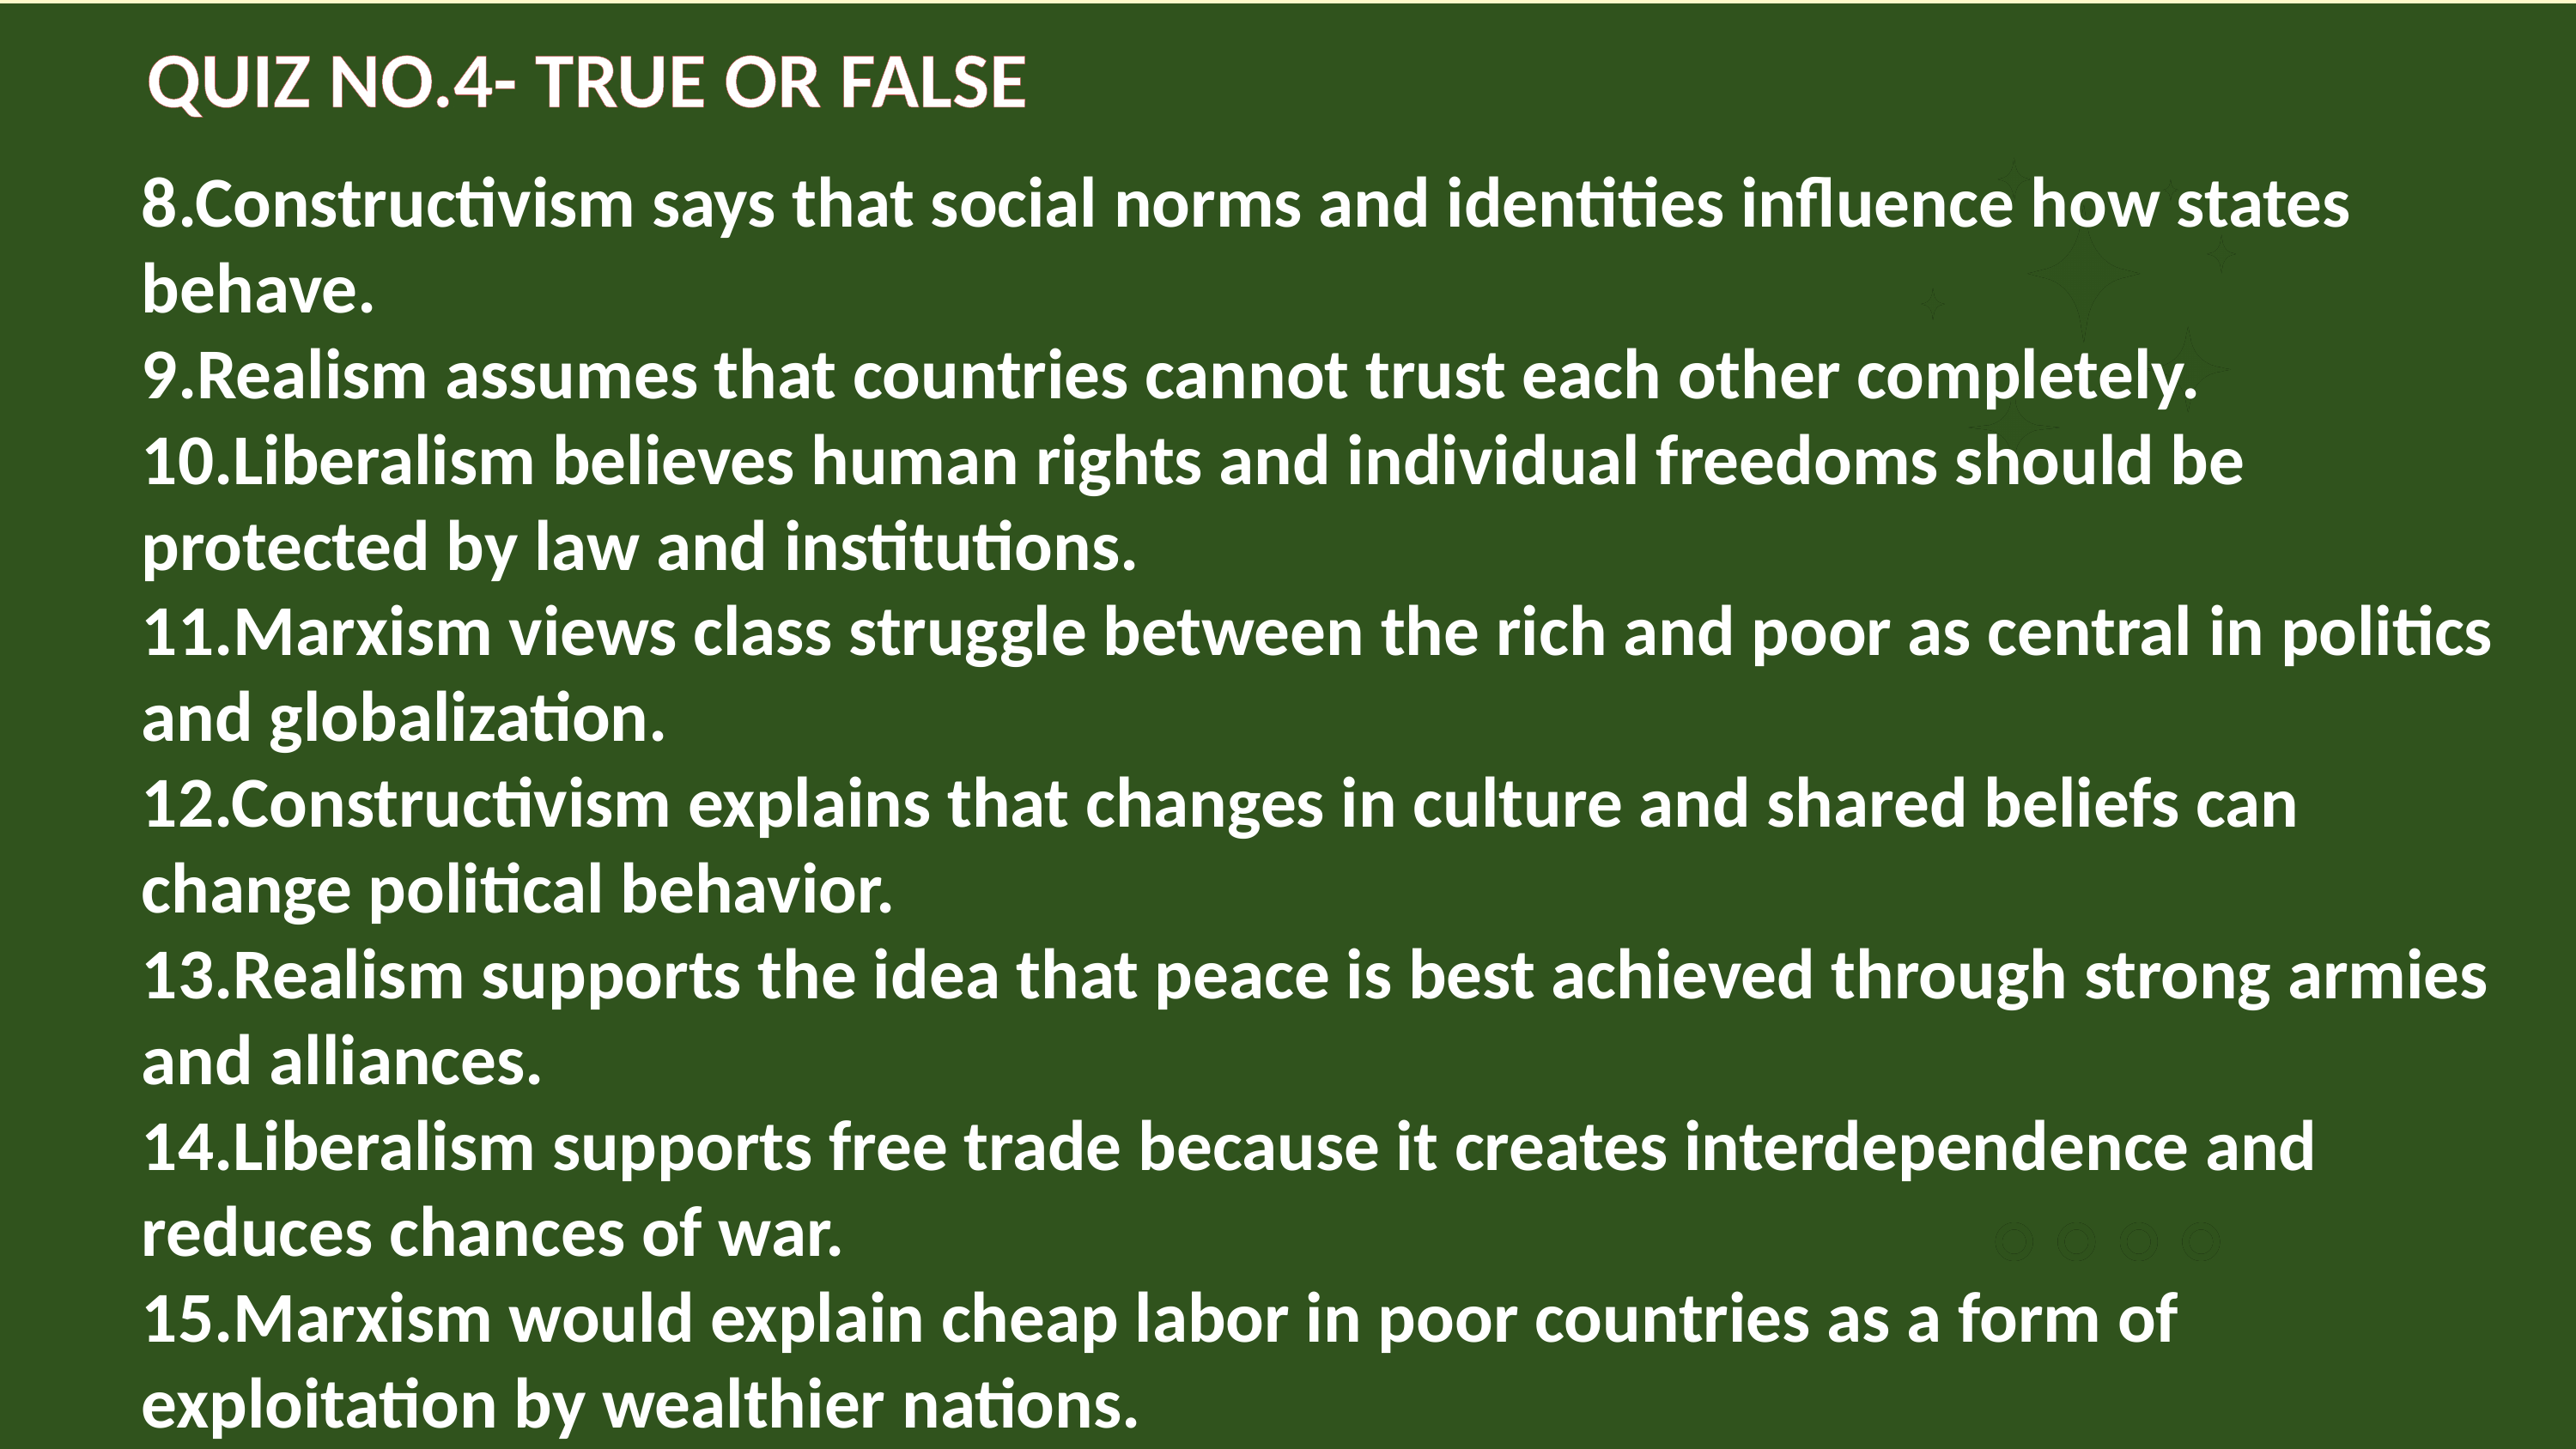

QUIZ NO.4- TRUE OR FALSE
8.Constructivism says that social norms and identities influence how states behave.
9.Realism assumes that countries cannot trust each other completely.
10.Liberalism believes human rights and individual freedoms should be protected by law and institutions.
11.Marxism views class struggle between the rich and poor as central in politics and globalization.
12.Constructivism explains that changes in culture and shared beliefs can change political behavior.
13.Realism supports the idea that peace is best achieved through strong armies and alliances.
14.Liberalism supports free trade because it creates interdependence and reduces chances of war.
15.Marxism would explain cheap labor in poor countries as a form of exploitation by wealthier nations.